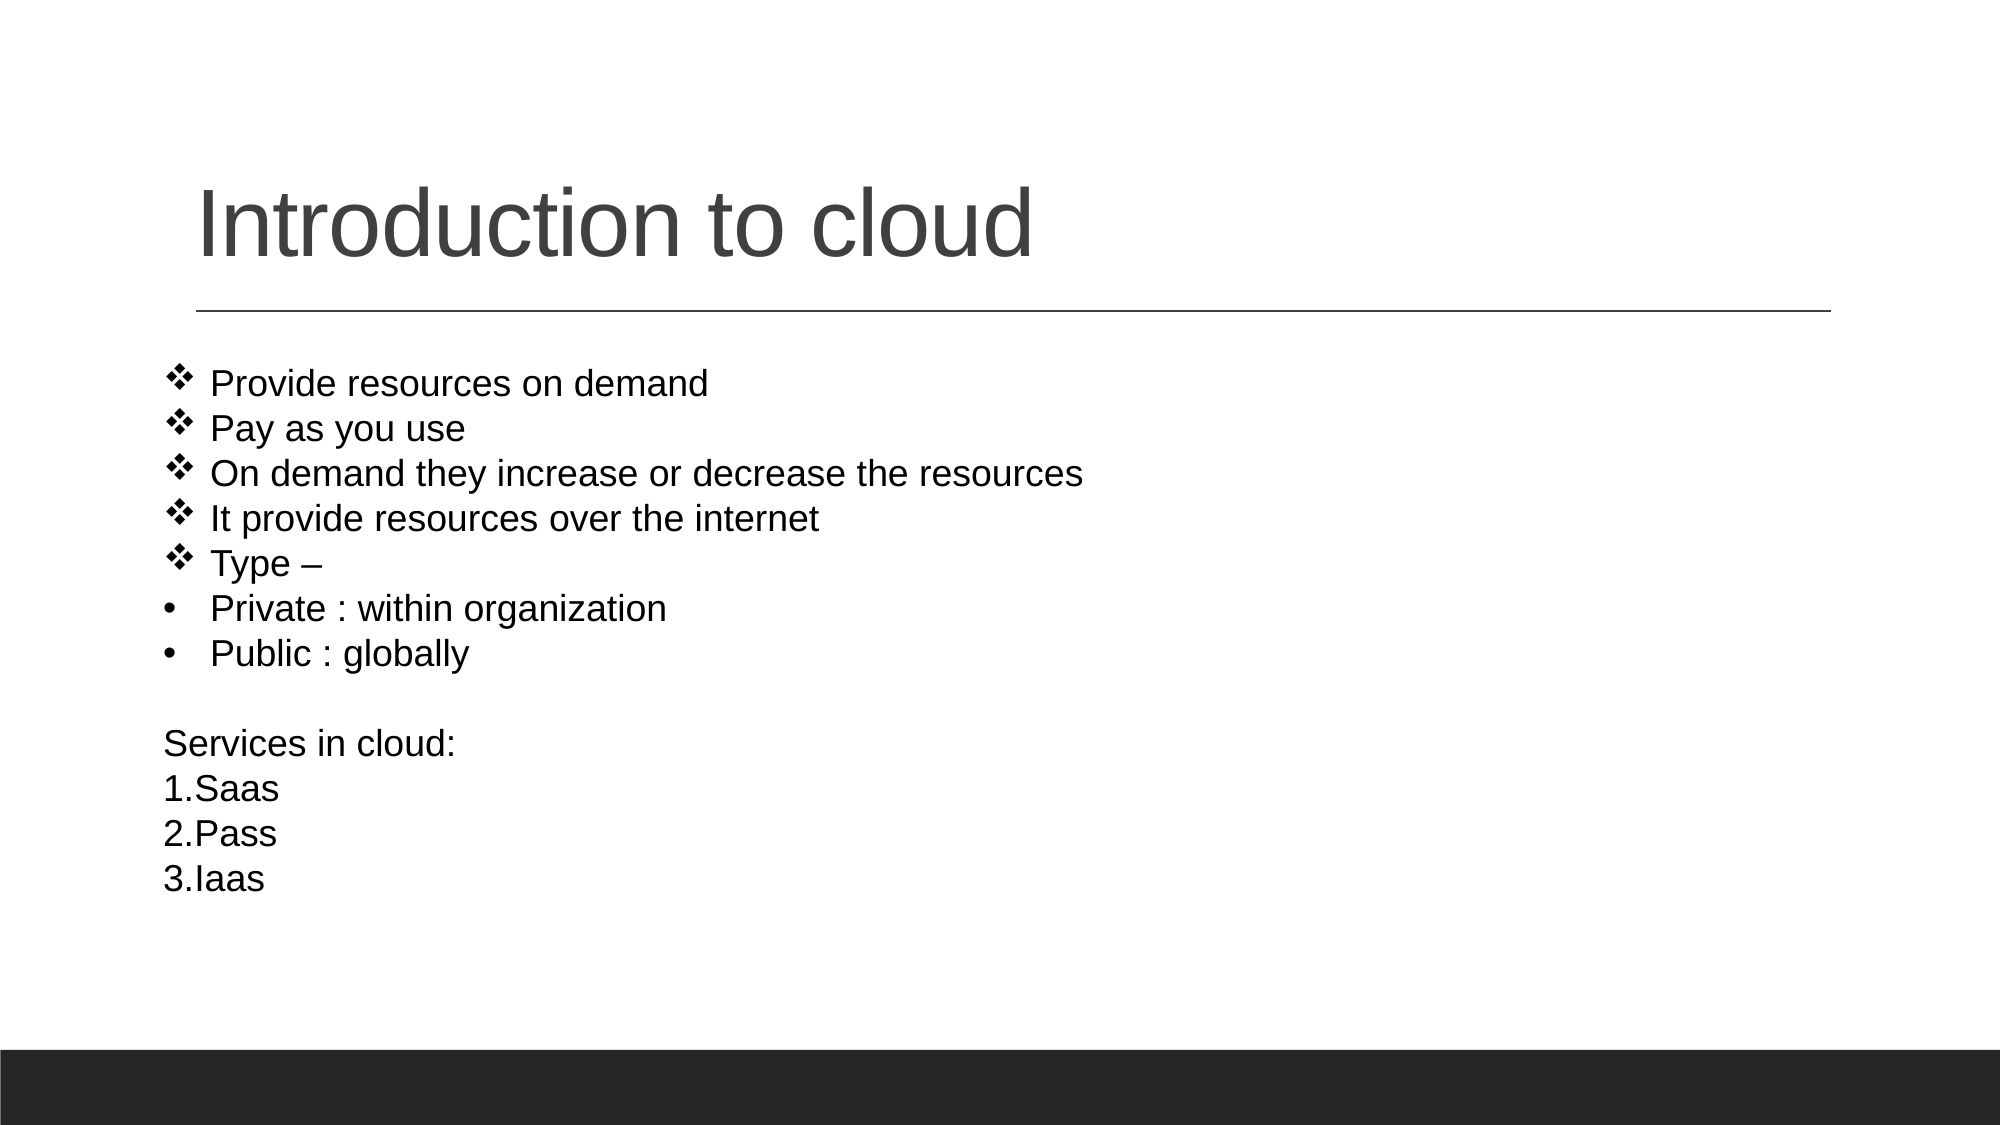

# Introduction to cloud
Provide resources on demand
Pay as you use
On demand they increase or decrease the resources
It provide resources over the internet
Type –
Private : within organization
Public : globally

Services in cloud:
1.Saas
2.Pass
3.Iaas